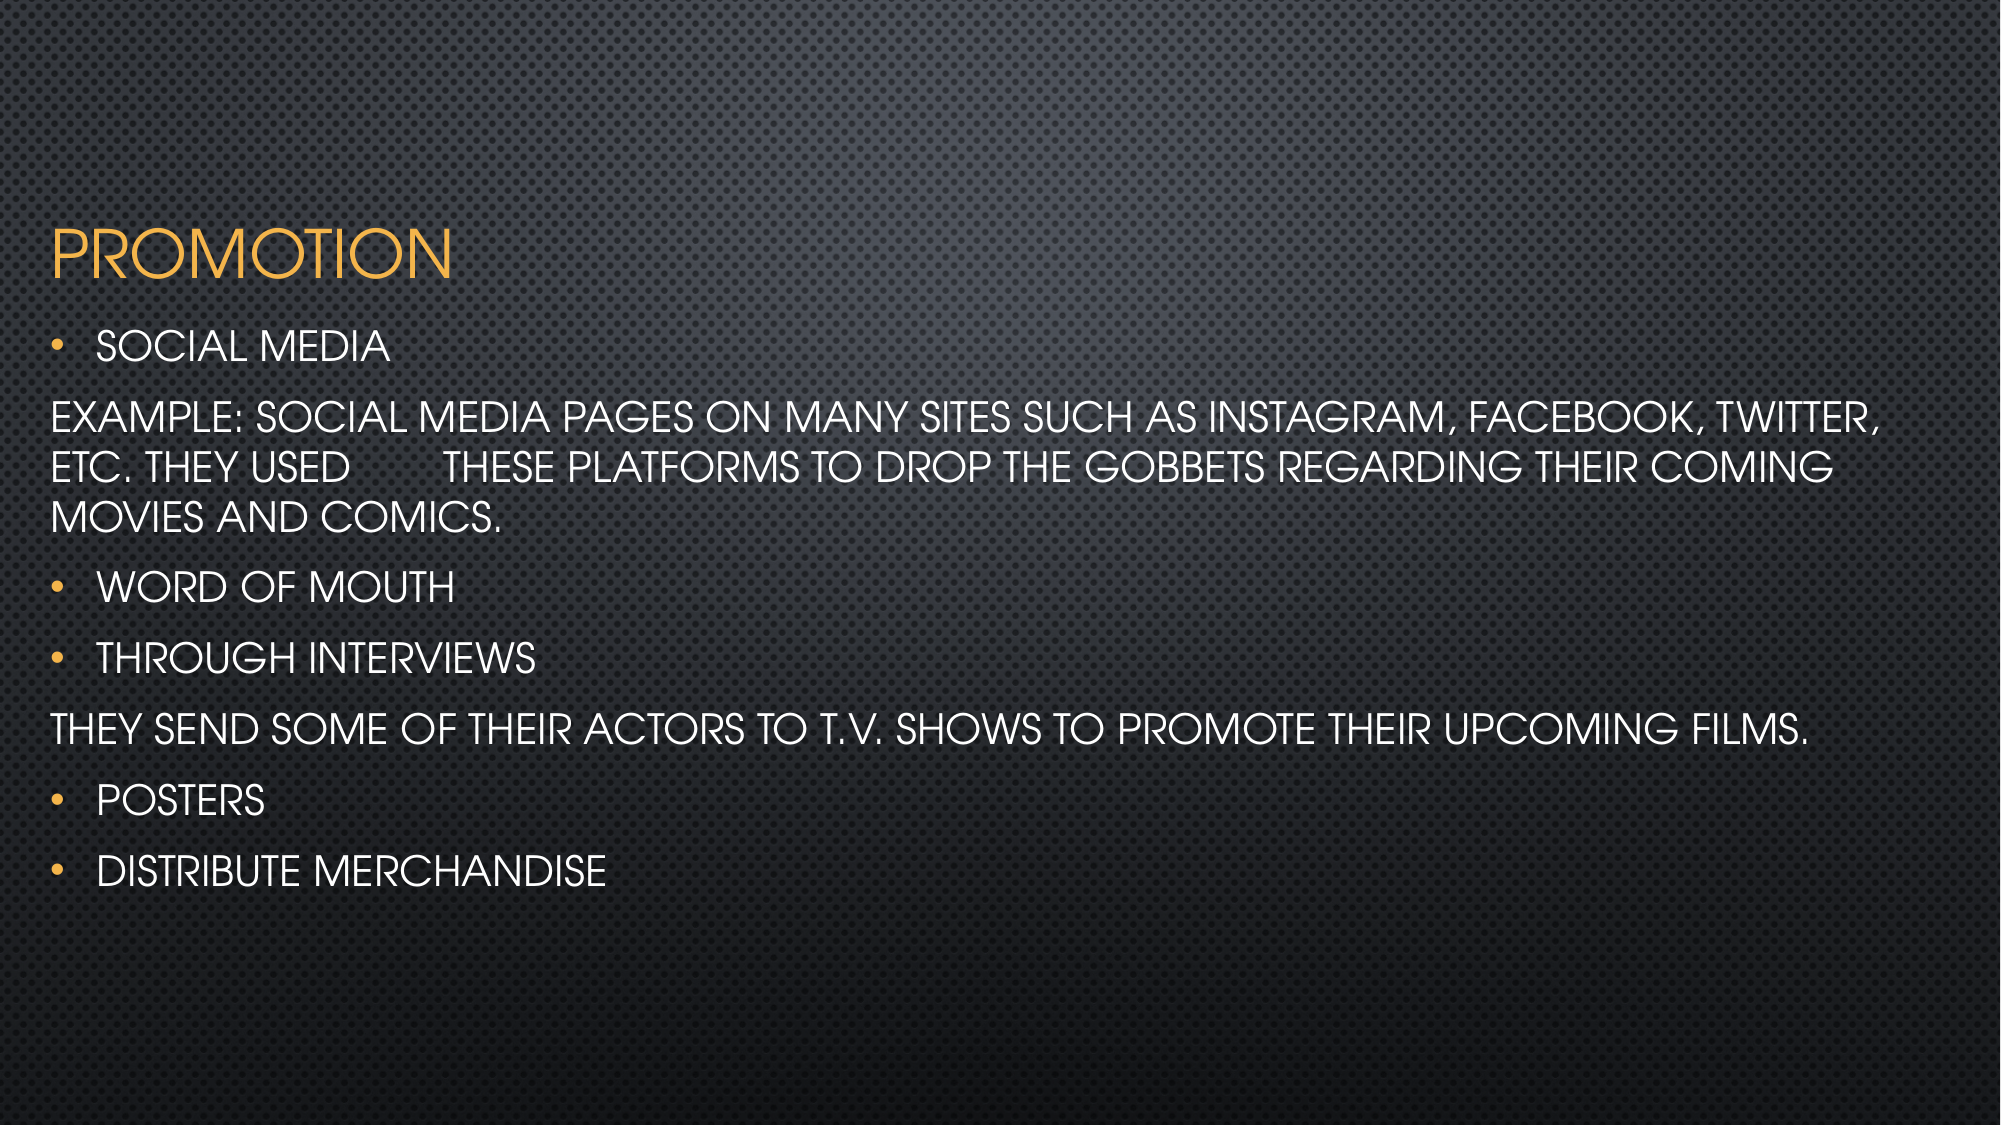

# promotion
Social media
example: social media pages on many sites such as Instagram, Facebook, Twitter, etc. They used        these platforms to drop the gobbets regarding their coming movies and comics.
Word of mouth
Through interviews
They send some of their actors to T.V. shows to promote their upcoming films.
Posters
Distribute merchandise